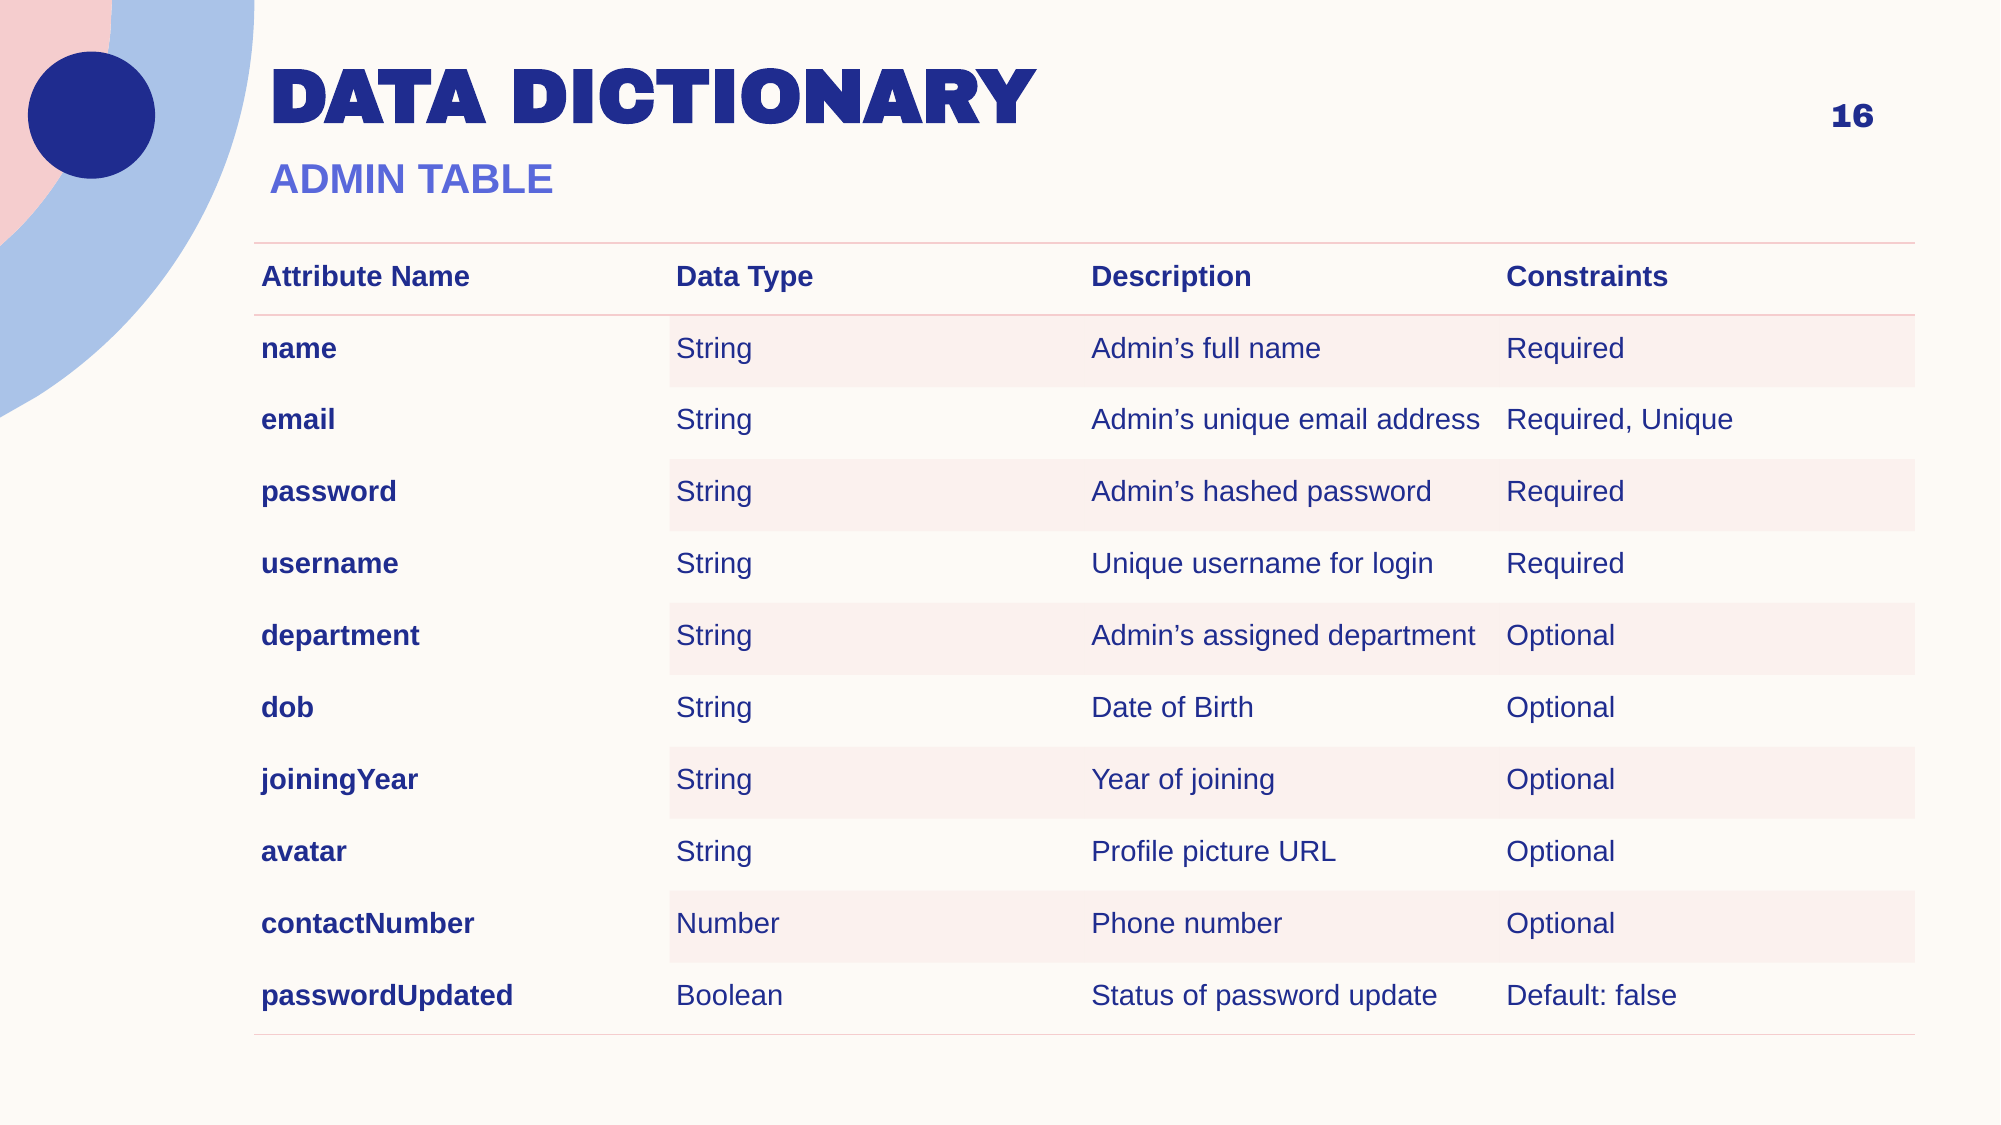

ADMIN TABLE
# Data dictionary
16
ADMIN TABLE
| Attribute Name | Data Type | Description | Constraints |
| --- | --- | --- | --- |
| name | String | Admin’s full name | Required |
| email | String | Admin’s unique email address | Required, Unique |
| password | String | Admin’s hashed password | Required |
| username | String | Unique username for login | Required |
| department | String | Admin’s assigned department | Optional |
| dob | String | Date of Birth | Optional |
| joiningYear | String | Year of joining | Optional |
| avatar | String | Profile picture URL | Optional |
| contactNumber | Number | Phone number | Optional |
| passwordUpdated | Boolean | Status of password update | Default: false |